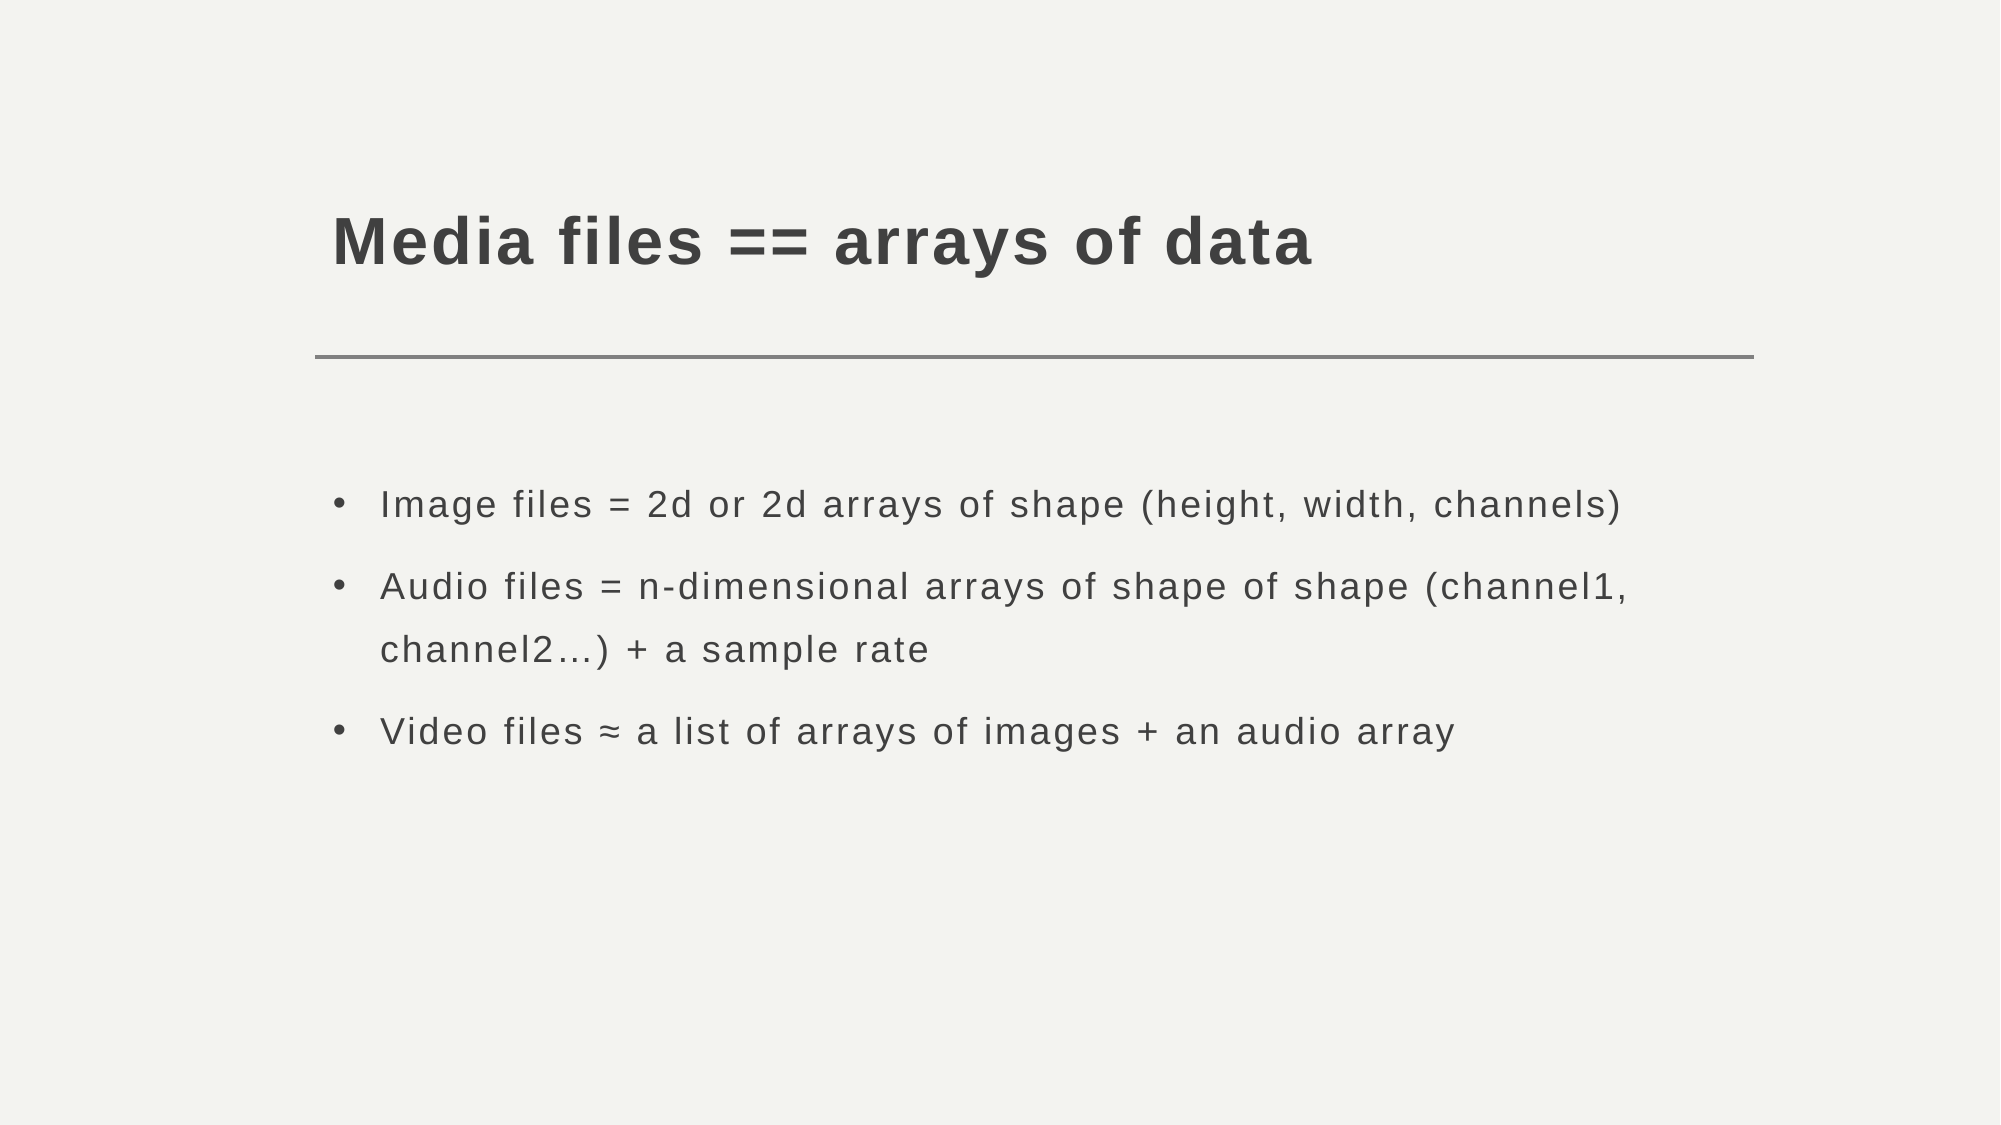

# Media files == arrays of data

Image files = 2d or 2d arrays of shape (height, width, channels)
Audio files = n-dimensional arrays of shape of shape (channel1, channel2…) + a sample rate
Video files ≈ a list of arrays of images + an audio array